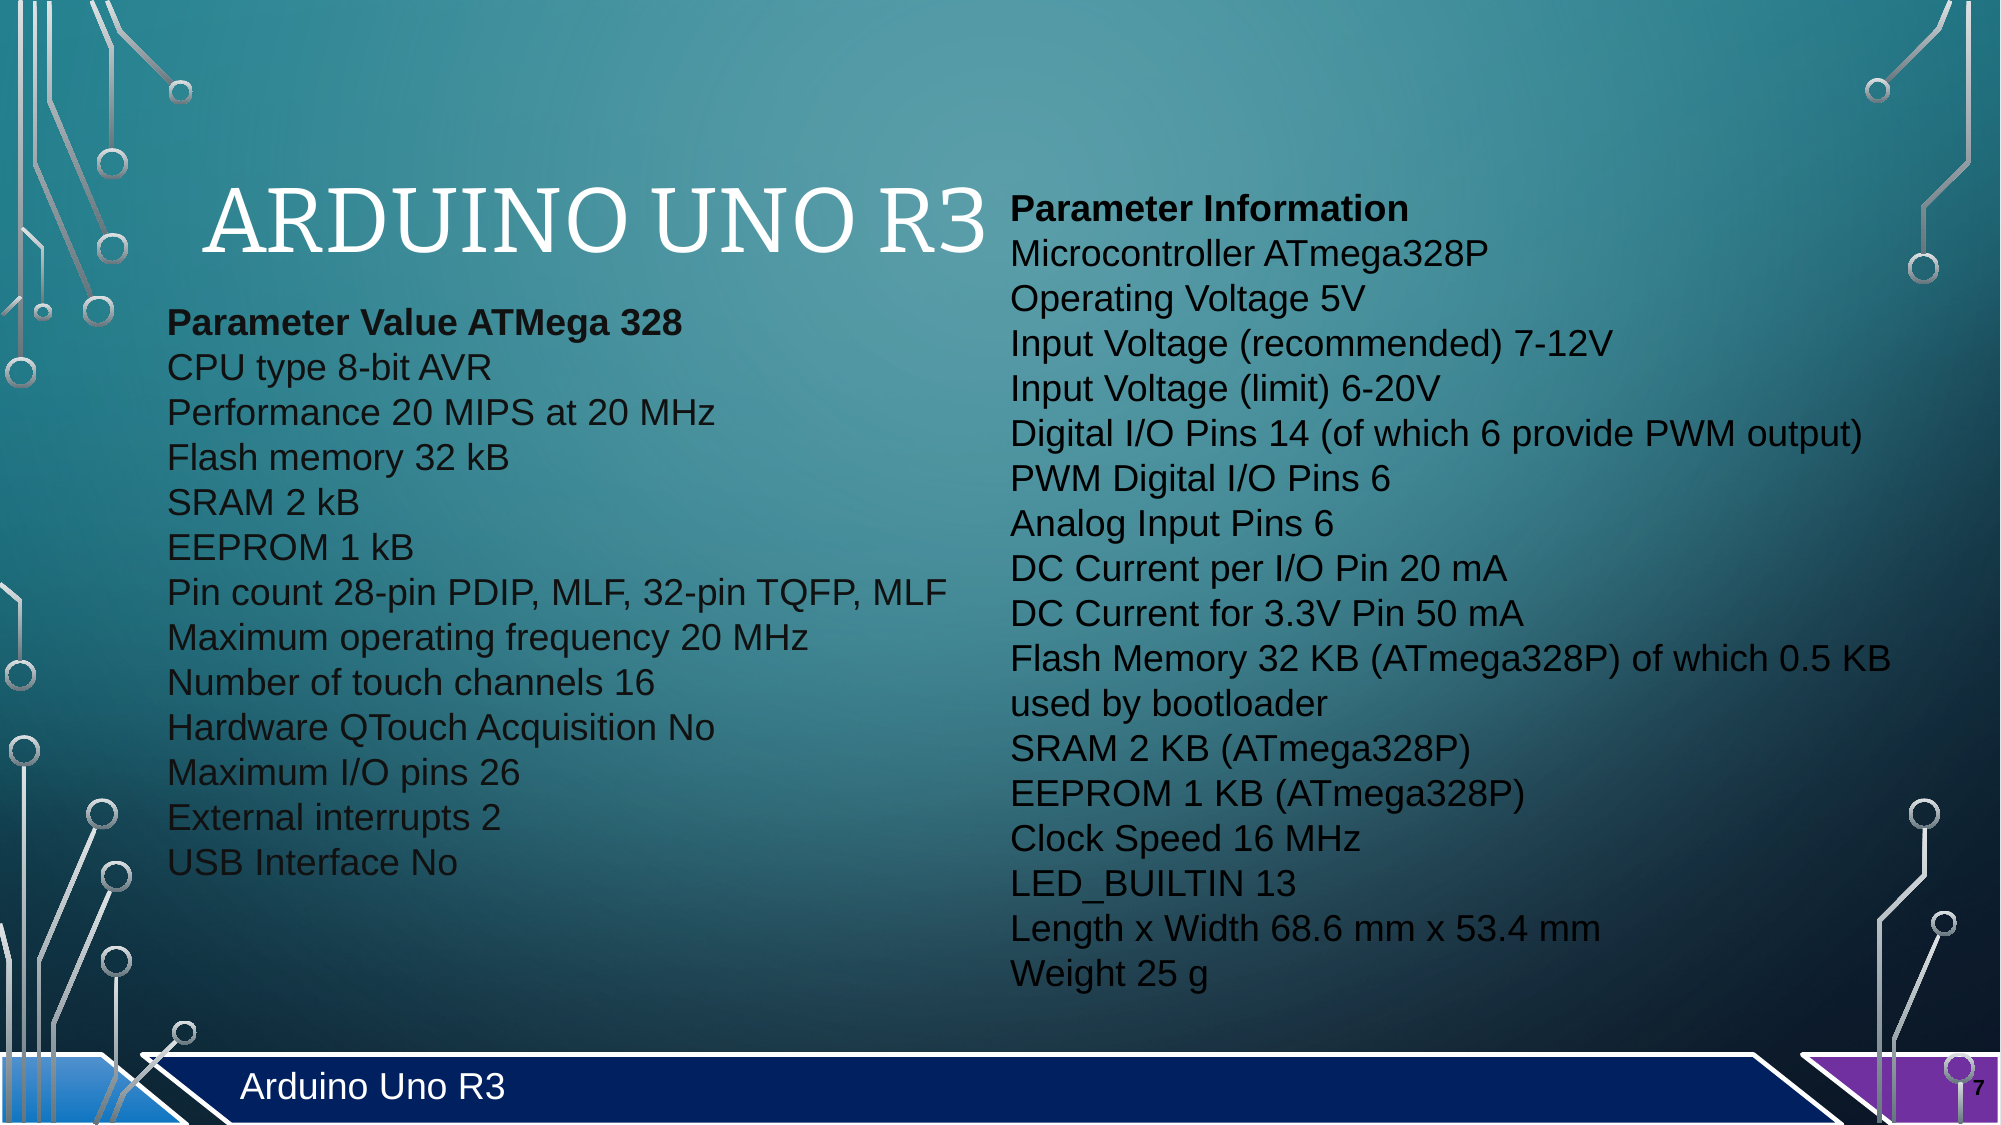

# Arduino Uno r3
Parameter Information
Microcontroller ATmega328P
Operating Voltage 5V
Input Voltage (recommended) 7-12V
Input Voltage (limit) 6-20V
Digital I/O Pins 14 (of which 6 provide PWM output)
PWM Digital I/O Pins 6
Analog Input Pins 6
DC Current per I/O Pin 20 mA
DC Current for 3.3V Pin 50 mA
Flash Memory 32 KB (ATmega328P) of which 0.5 KB
used by bootloader
SRAM 2 KB (ATmega328P)
EEPROM 1 KB (ATmega328P)
Clock Speed 16 MHz
LED_BUILTIN 13
Length x Width 68.6 mm x 53.4 mm
Weight 25 g
Parameter Value ATMega 328
CPU type 8-bit AVR
Performance 20 MIPS at 20 MHz
Flash memory 32 kB
SRAM 2 kB
EEPROM 1 kB
Pin count 28-pin PDIP, MLF, 32-pin TQFP, MLF
Maximum operating frequency 20 MHz
Number of touch channels 16
Hardware QTouch Acquisition No
Maximum I/O pins 26
External interrupts 2
USB Interface No
Arduino Uno R3